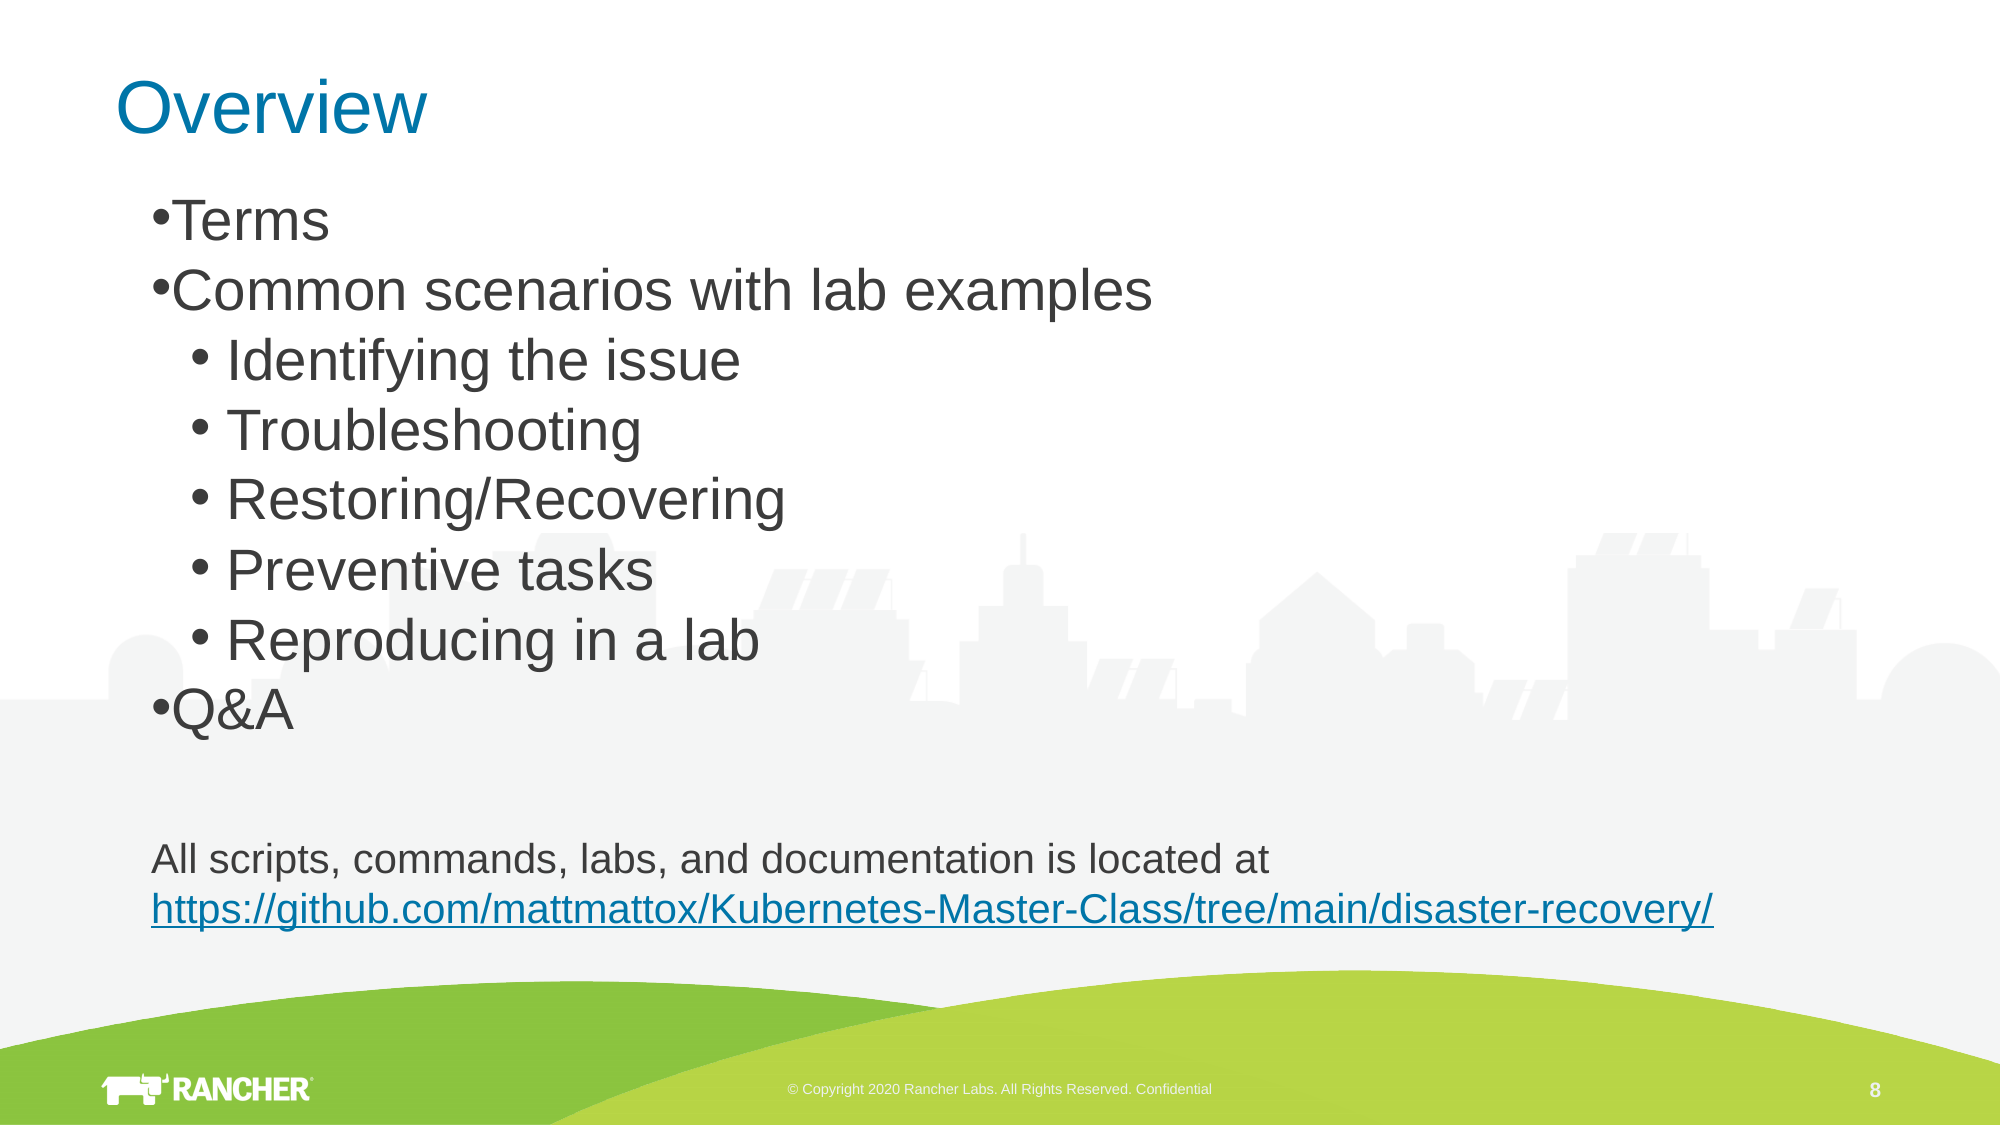

# Overview
Terms
Common scenarios with lab examples
Identifying the issue
Troubleshooting
Restoring/Recovering
Preventive tasks
Reproducing in a lab
Q&A

All scripts, commands, labs, and documentation is located at https://github.com/mattmattox/Kubernetes-Master-Class/tree/main/disaster-recovery/